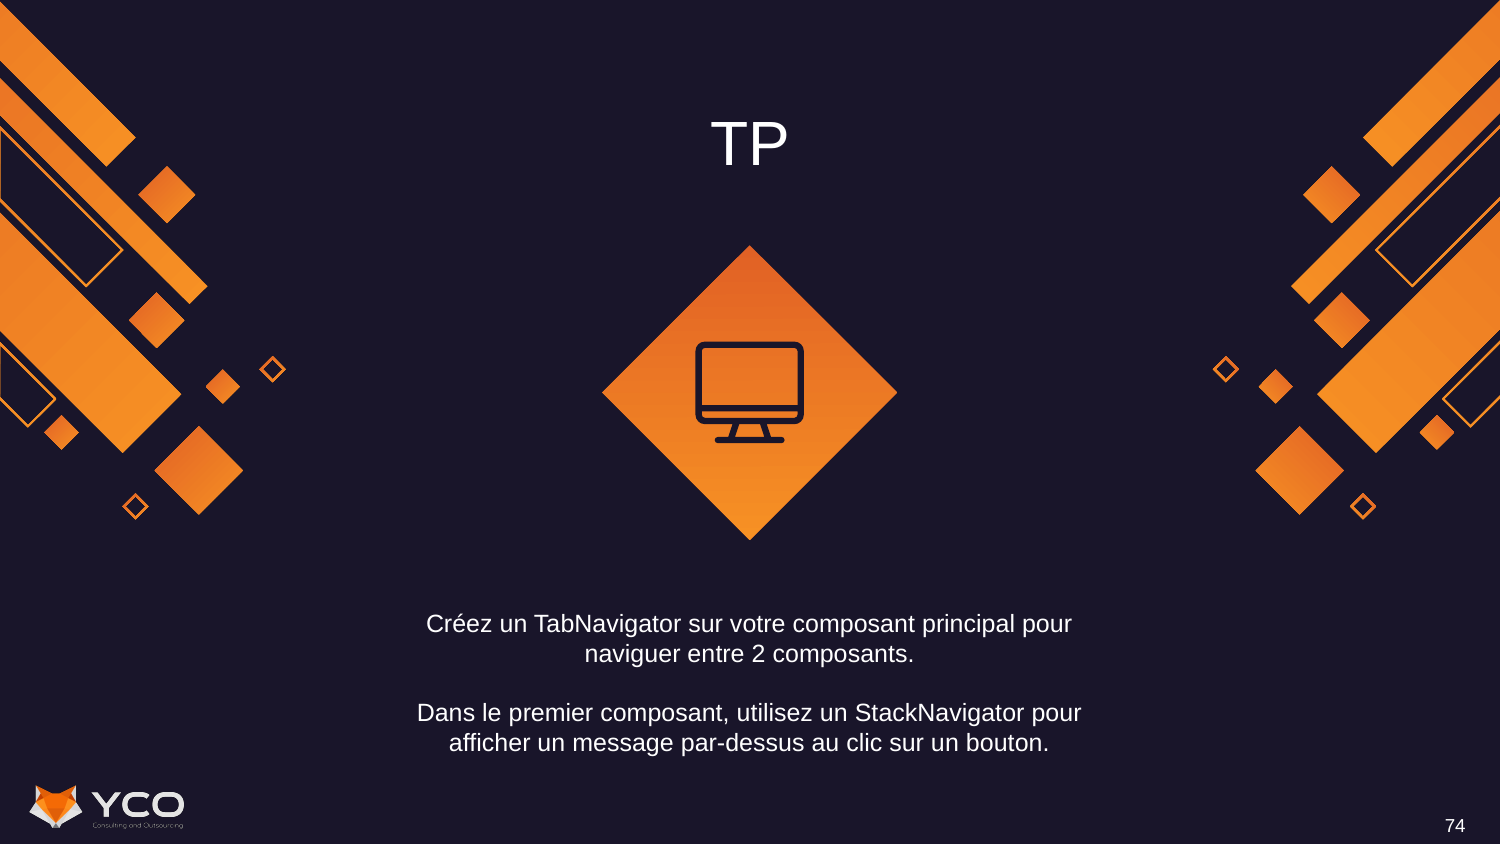

# TP

Créez un TabNavigator sur votre composant principal pour naviguer entre 2 composants.

Dans le premier composant, utilisez un StackNavigator pour afficher un message par-dessus au clic sur un bouton.